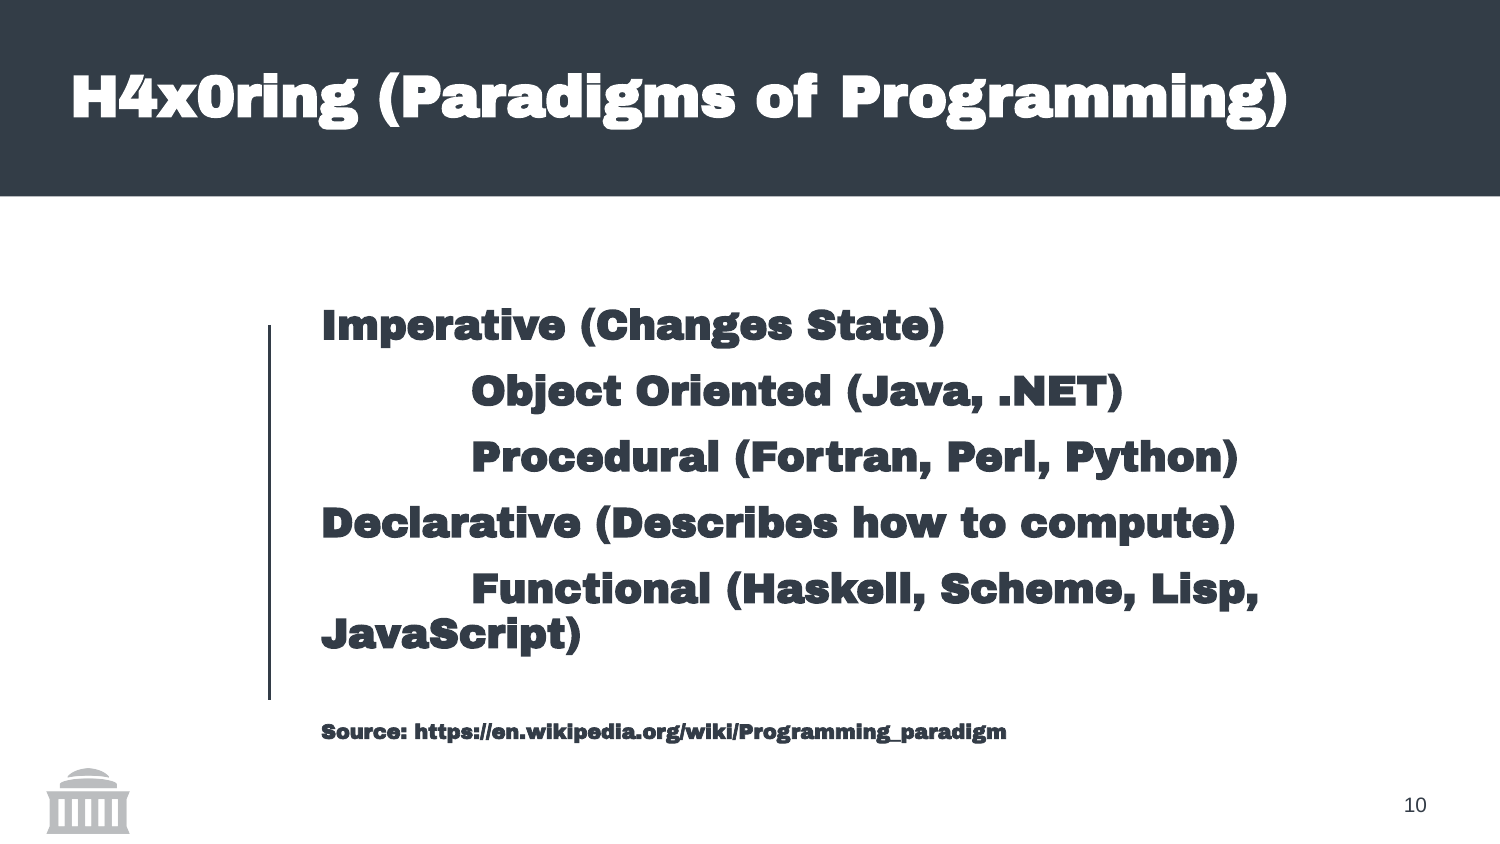

# H4x0ring (Paradigms of Programming)
Imperative (Changes State)
	Object Oriented (Java, .NET)
	Procedural (Fortran, Perl, Python)
Declarative (Describes how to compute)
	Functional (Haskell, Scheme, Lisp, JavaScript)

Source: https://en.wikipedia.org/wiki/Programming_paradigm
10